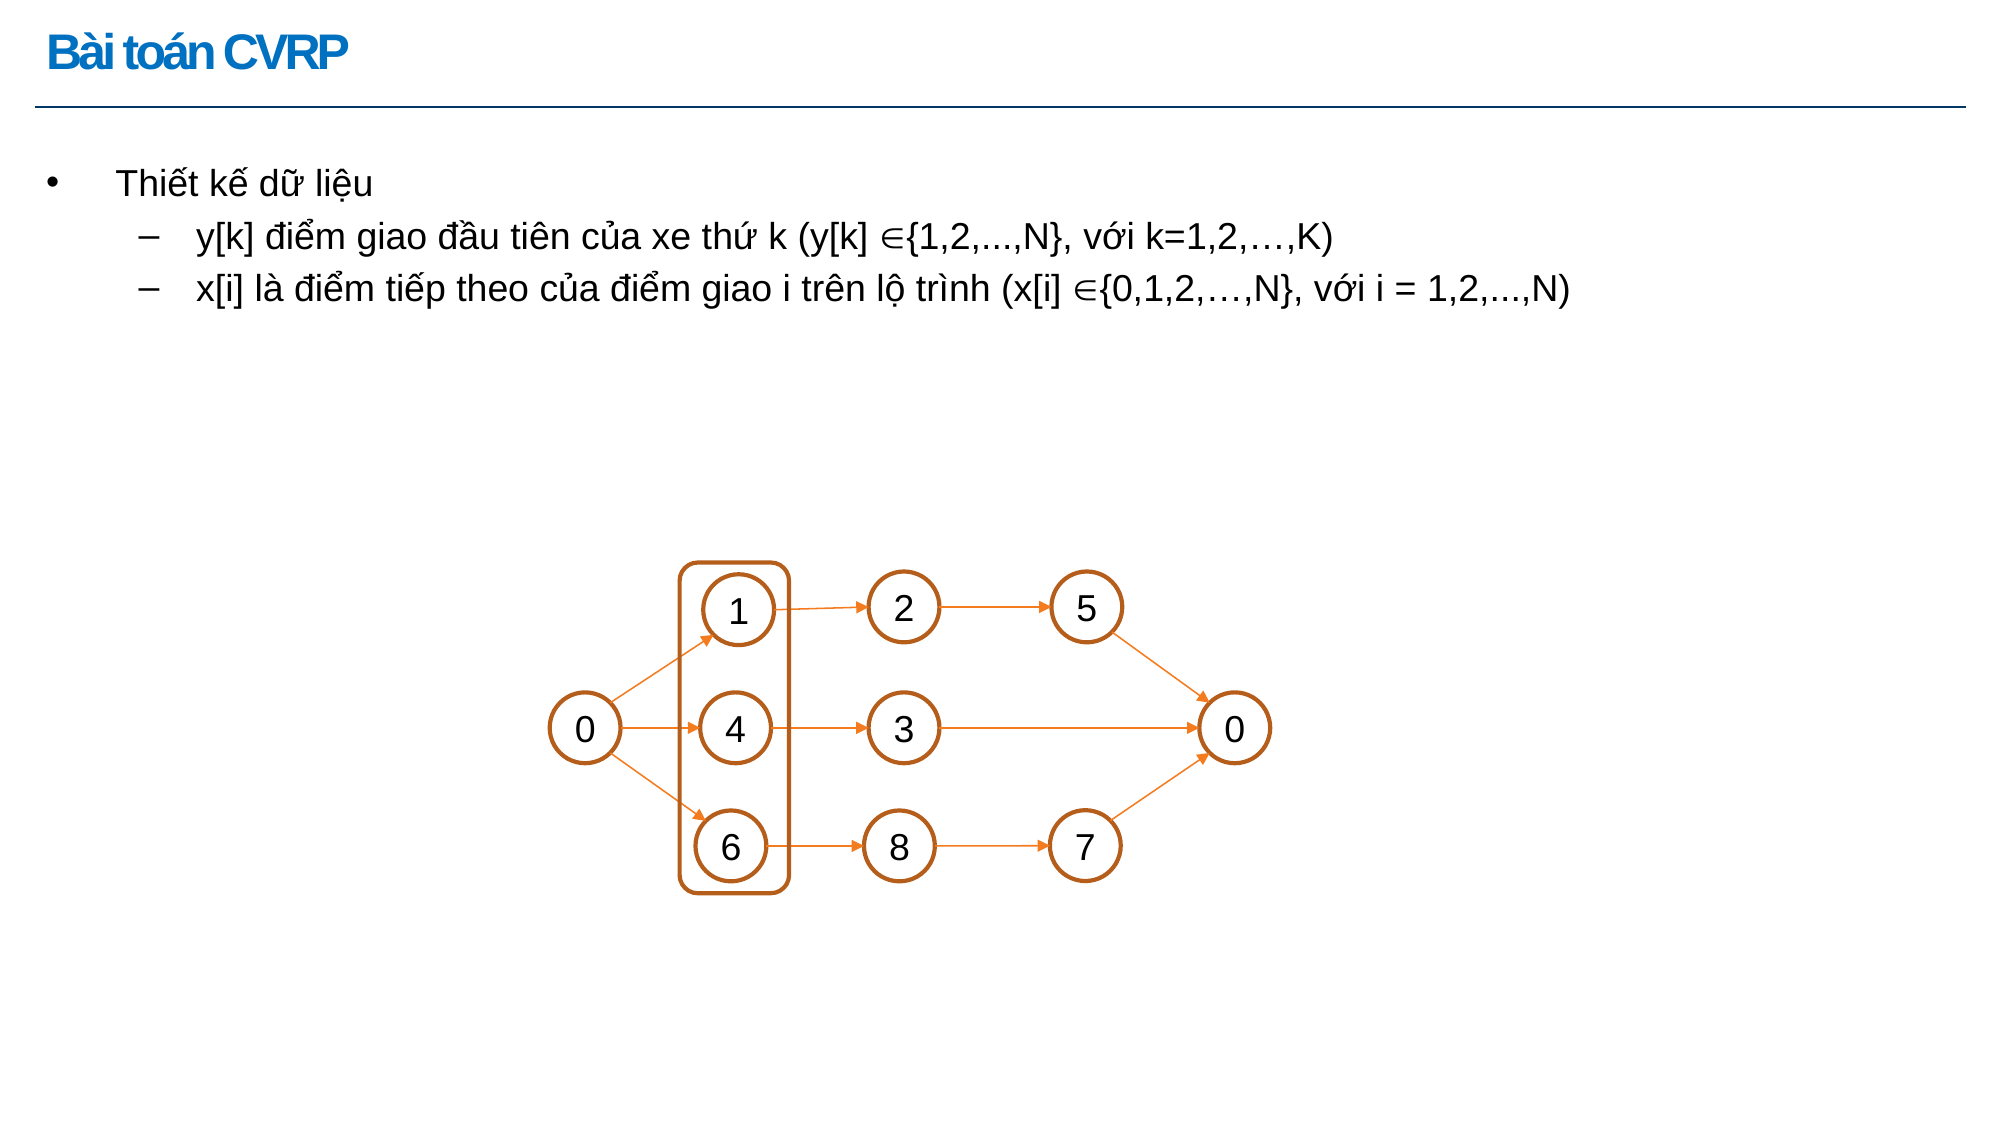

Ⅰ ｜ Tên chương
# Bài toán CVRP
Thiết kế dữ liệu
y[k] điểm giao đầu tiên của xe thứ k (y[k] ∈{1,2,...,N}, với k=1,2,…,K)
x[i] là điểm tiếp theo của điểm giao i trên lộ trình (x[i] ∈{0,1,2,…,N}, với i = 1,2,...,N)

2
5
1
0
4
3
0
7
6
8